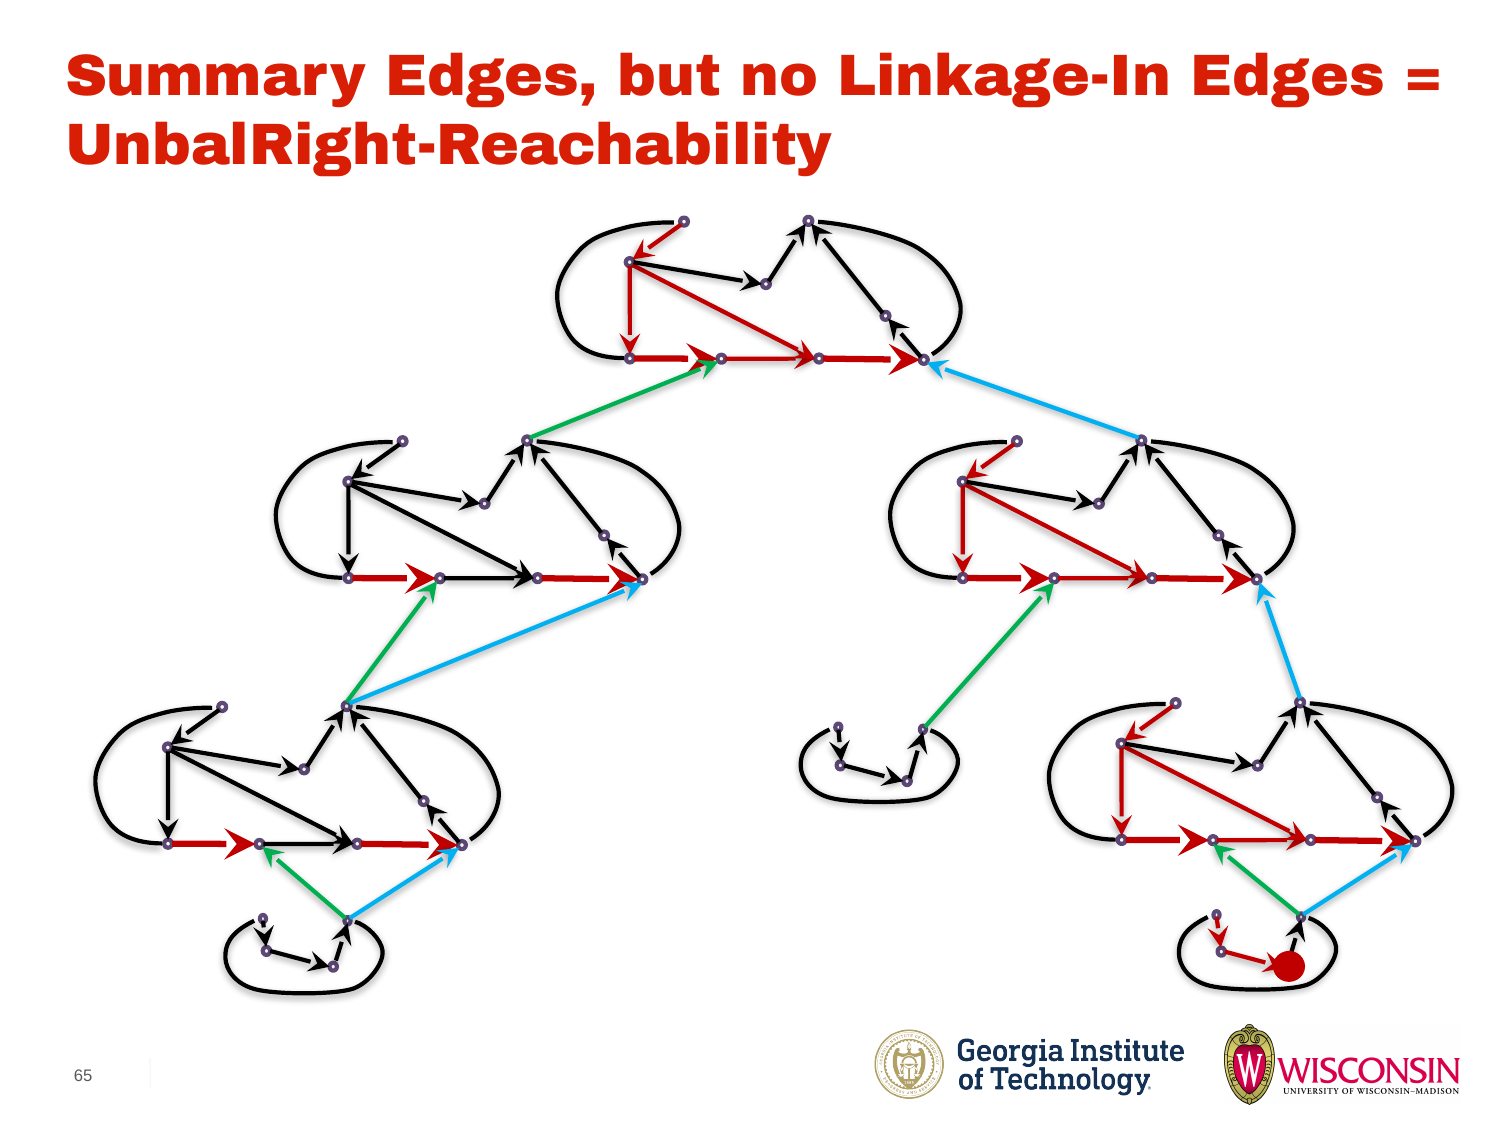

# Summary Edges, but no Linkage-In Edges = UnbalRight-Reachability

65